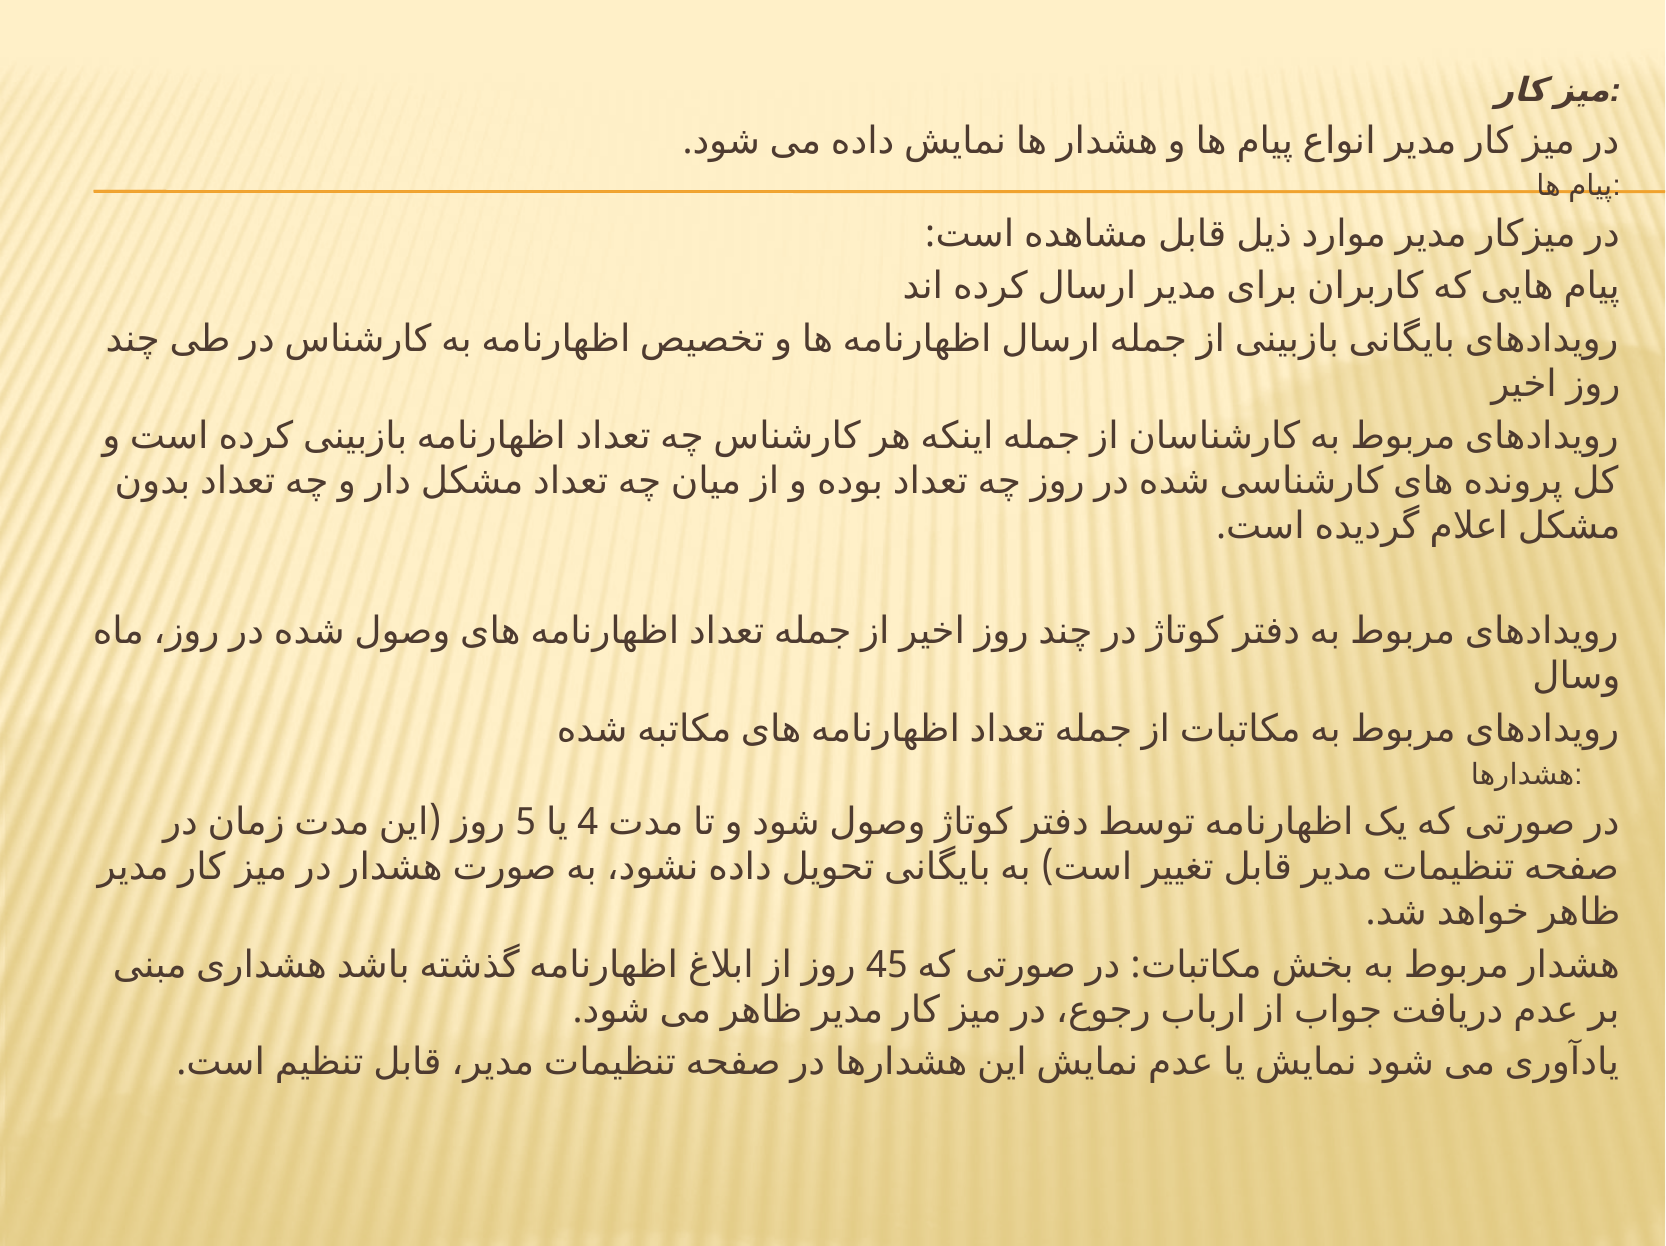

میز کار:
در میز کار مدیر انواع پیام ها و هشدار ها نمایش داده می شود.
پیام ها:
در میزکار مدیر موارد ذیل قابل مشاهده است:
پیام هایی که کاربران برای مدیر ارسال کرده اند
رویدادهای بایگانی بازبینی از جمله ارسال اظهارنامه ها و تخصیص اظهارنامه به کارشناس در طی چند روز اخیر
رویدادهای مربوط به کارشناسان از جمله اینکه هر کارشناس چه تعداد اظهارنامه بازبینی کرده است و کل پرونده های کارشناسی شده در روز چه تعداد بوده و از میان چه تعداد مشکل دار و چه تعداد بدون مشکل اعلام گردیده است.

رویدادهای مربوط به دفتر کوتاژ در چند روز اخیر از جمله تعداد اظهارنامه های وصول شده در روز، ماه وسال
رویدادهای مربوط به مکاتبات از جمله تعداد اظهارنامه های مکاتبه شده
هشدارها:
در صورتی که یک اظهارنامه توسط دفتر کوتاژ وصول شود و تا مدت 4 یا 5 روز (این مدت زمان در صفحه تنظیمات مدیر قابل تغییر است) به بایگانی تحویل داده نشود، به صورت هشدار در میز کار مدیر ظاهر خواهد شد.
هشدار مربوط به بخش مکاتبات: در صورتی که 45 روز از ابلاغ اظهارنامه گذشته باشد هشداری مبنی بر عدم دریافت جواب از ارباب رجوع، در میز کار مدیر ظاهر می شود.
یادآوری می شود نمایش یا عدم نمایش این هشدارها در صفحه تنظیمات مدیر، قابل تنظیم است.